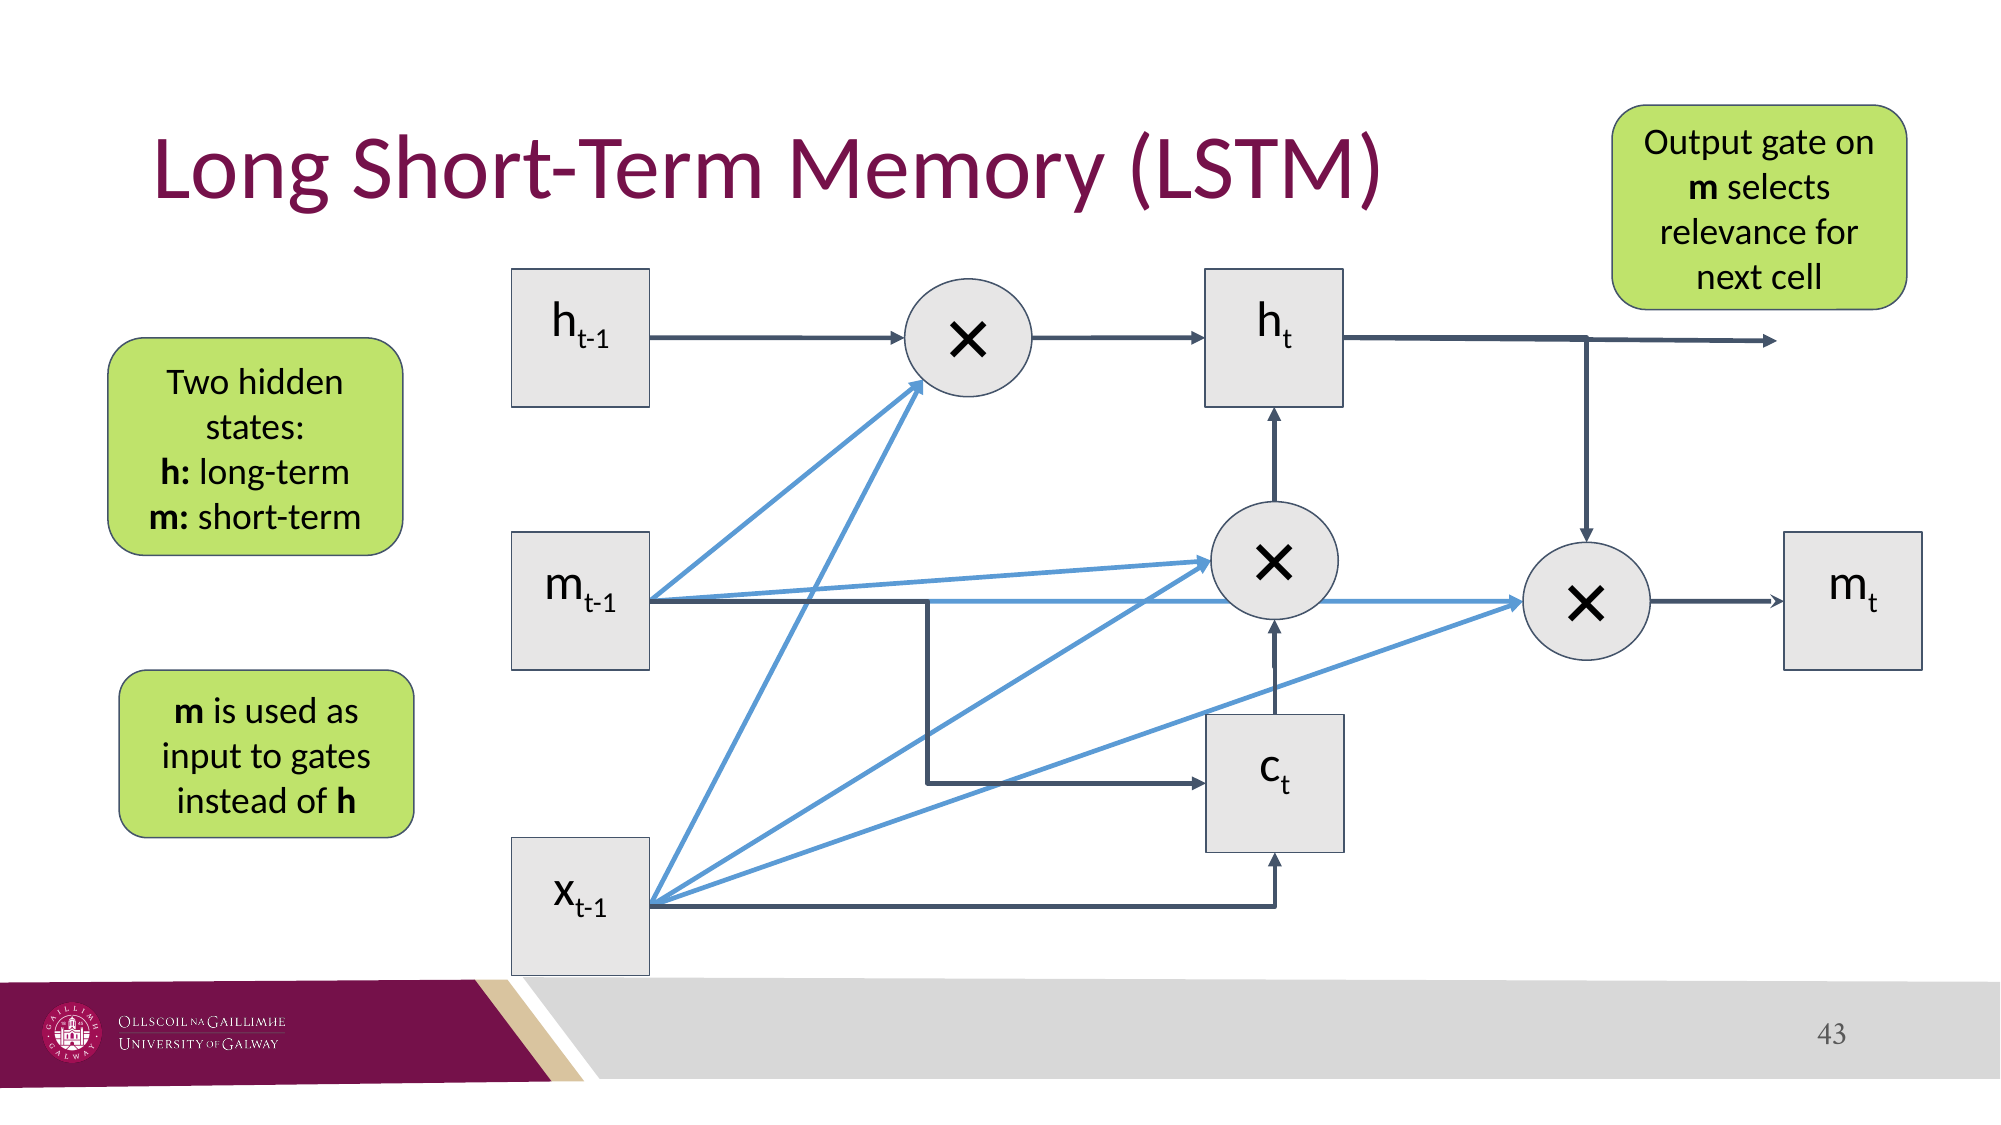

# Long Short-Term Memory (LSTM)
Output gate on m selects relevance for next cell
ht-1

ht

✕
Two hidden states:
h: long-term
m: short-term
✕
mt-1

mt

✕
m is used as input to gates instead of h
ct

xt-1

43